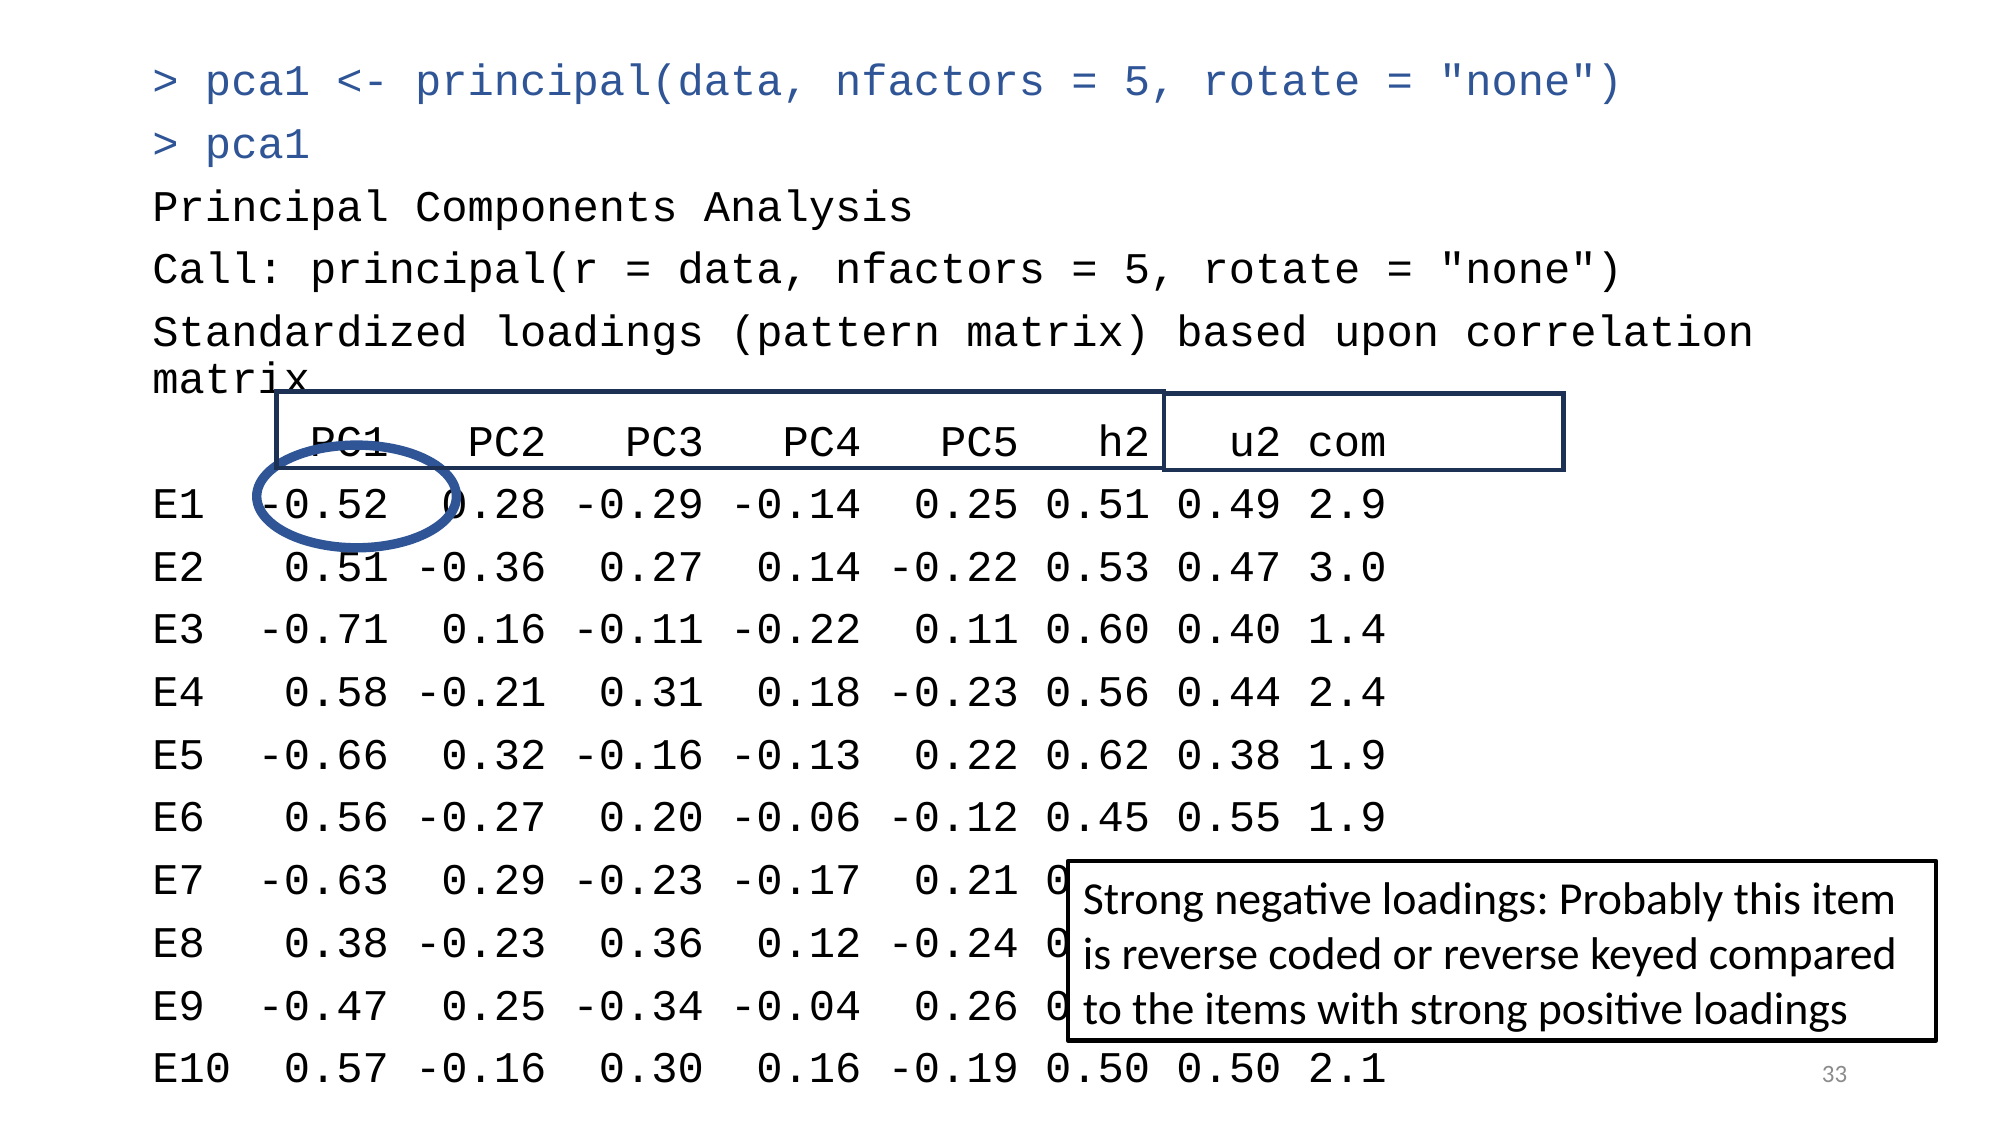

> pca1 <- principal(data, nfactors = 5, rotate = "none")
> pca1
Principal Components Analysis
Call: principal(r = data, nfactors = 5, rotate = "none")
Standardized loadings (pattern matrix) based upon correlation matrix
      PC1   PC2   PC3   PC4   PC5   h2   u2 com
E1  -0.52  0.28 -0.29 -0.14  0.25 0.51 0.49 2.9
E2   0.51 -0.36  0.27  0.14 -0.22 0.53 0.47 3.0
E3  -0.71  0.16 -0.11 -0.22  0.11 0.60 0.40 1.4
E4   0.58 -0.21  0.31  0.18 -0.23 0.56 0.44 2.4
E5  -0.66  0.32 -0.16 -0.13  0.22 0.62 0.38 1.9
E6   0.56 -0.27  0.20 -0.06 -0.12 0.45 0.55 1.9
E7  -0.63  0.29 -0.23 -0.17  0.21 0.61 0.39 2.2
E8   0.38 -0.23  0.36  0.12 -0.24 0.40 0.60 3.6
E9  -0.47  0.25 -0.34 -0.04  0.26 0.46 0.54 3.1
E10  0.57 -0.16  0.30  0.16 -0.19 0.50 0.50 2.1

Strong negative loadings: Probably this item is reverse coded or reverse keyed compared to the items with strong positive loadings
33